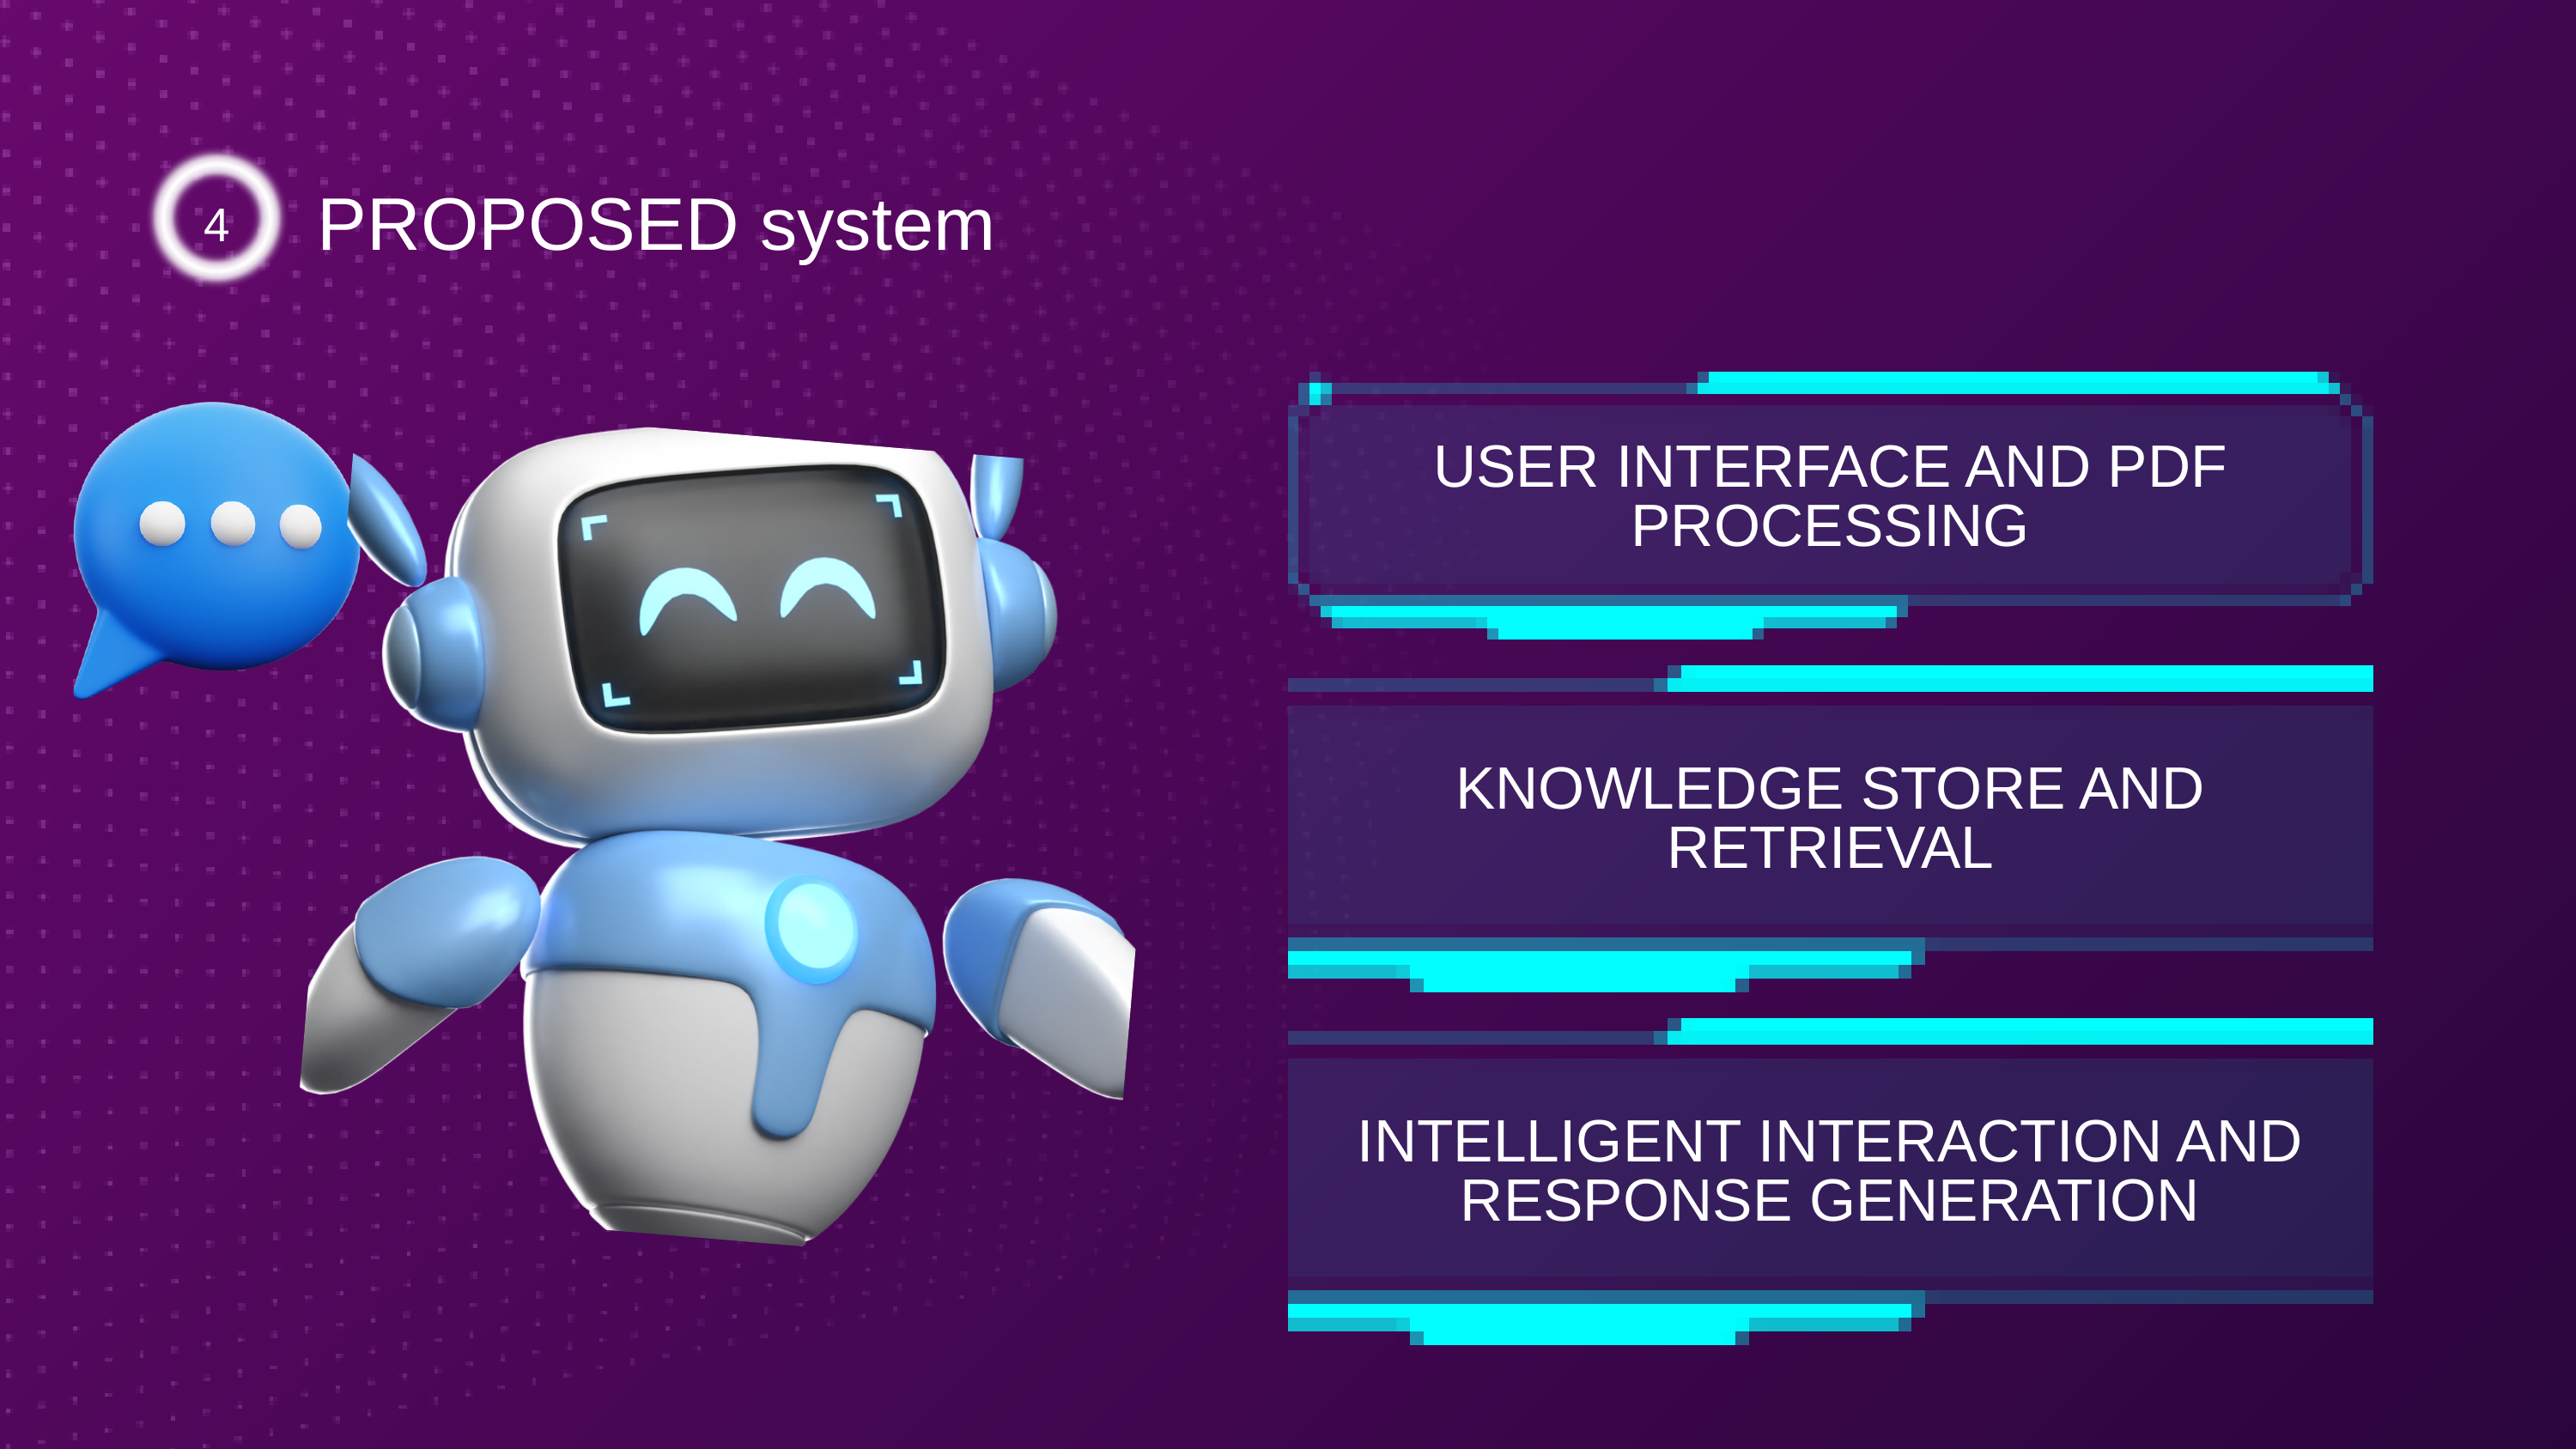

4
PROPOSED system

USER INTERFACE AND PDF PROCESSING

KNOWLEDGE STORE AND RETRIEVAL

INTELLIGENT INTERACTION AND RESPONSE GENERATION